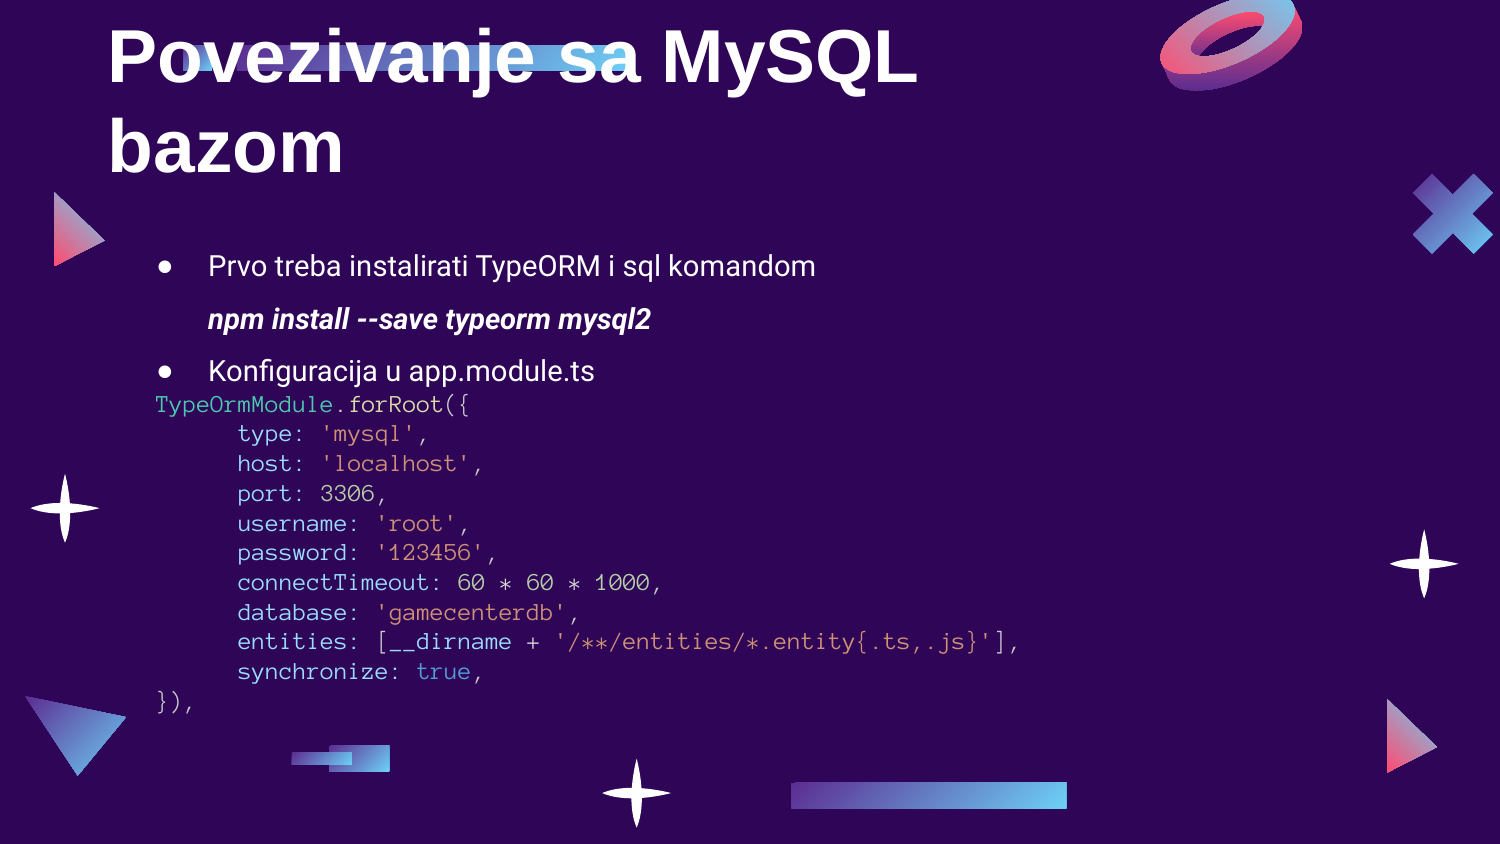

# Povezivanje sa MySQL bazom
Prvo treba instalirati TypeORM i sql komandom
npm install --save typeorm mysql2
Konfiguracija u app.module.ts
TypeOrmModule.forRoot({
      type: 'mysql',
      host: 'localhost',
      port: 3306,
      username: 'root',
      password: '123456',
      connectTimeout: 60 * 60 * 1000,
      database: 'gamecenterdb',
      entities: [__dirname + '/**/entities/*.entity{.ts,.js}'],
      synchronize: true,
}),